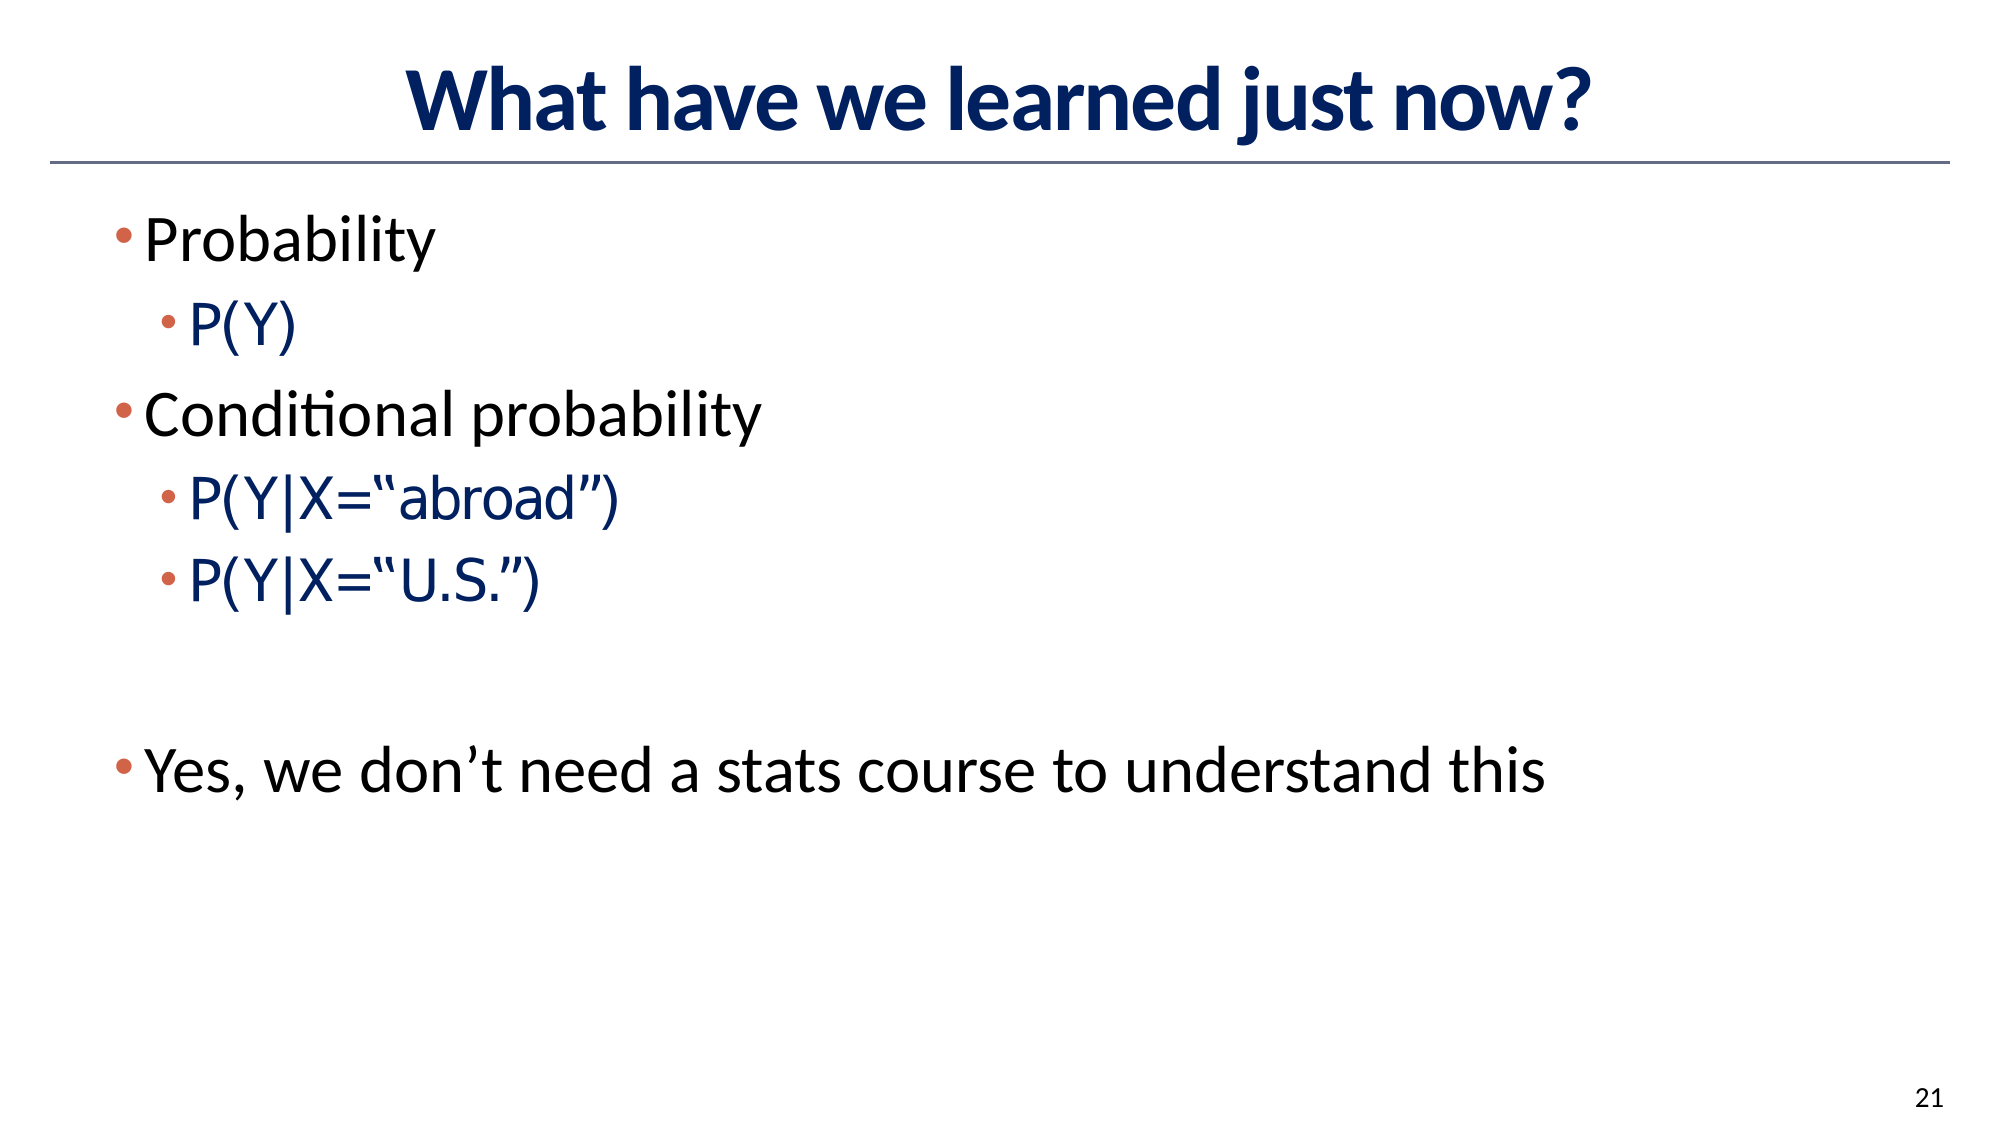

# What have we learned just now?
Probability
P(Y)
Conditional probability
P(Y|X=“abroad”)
P(Y|X=“U.S.”)

Yes, we don’t need a stats course to understand this

21